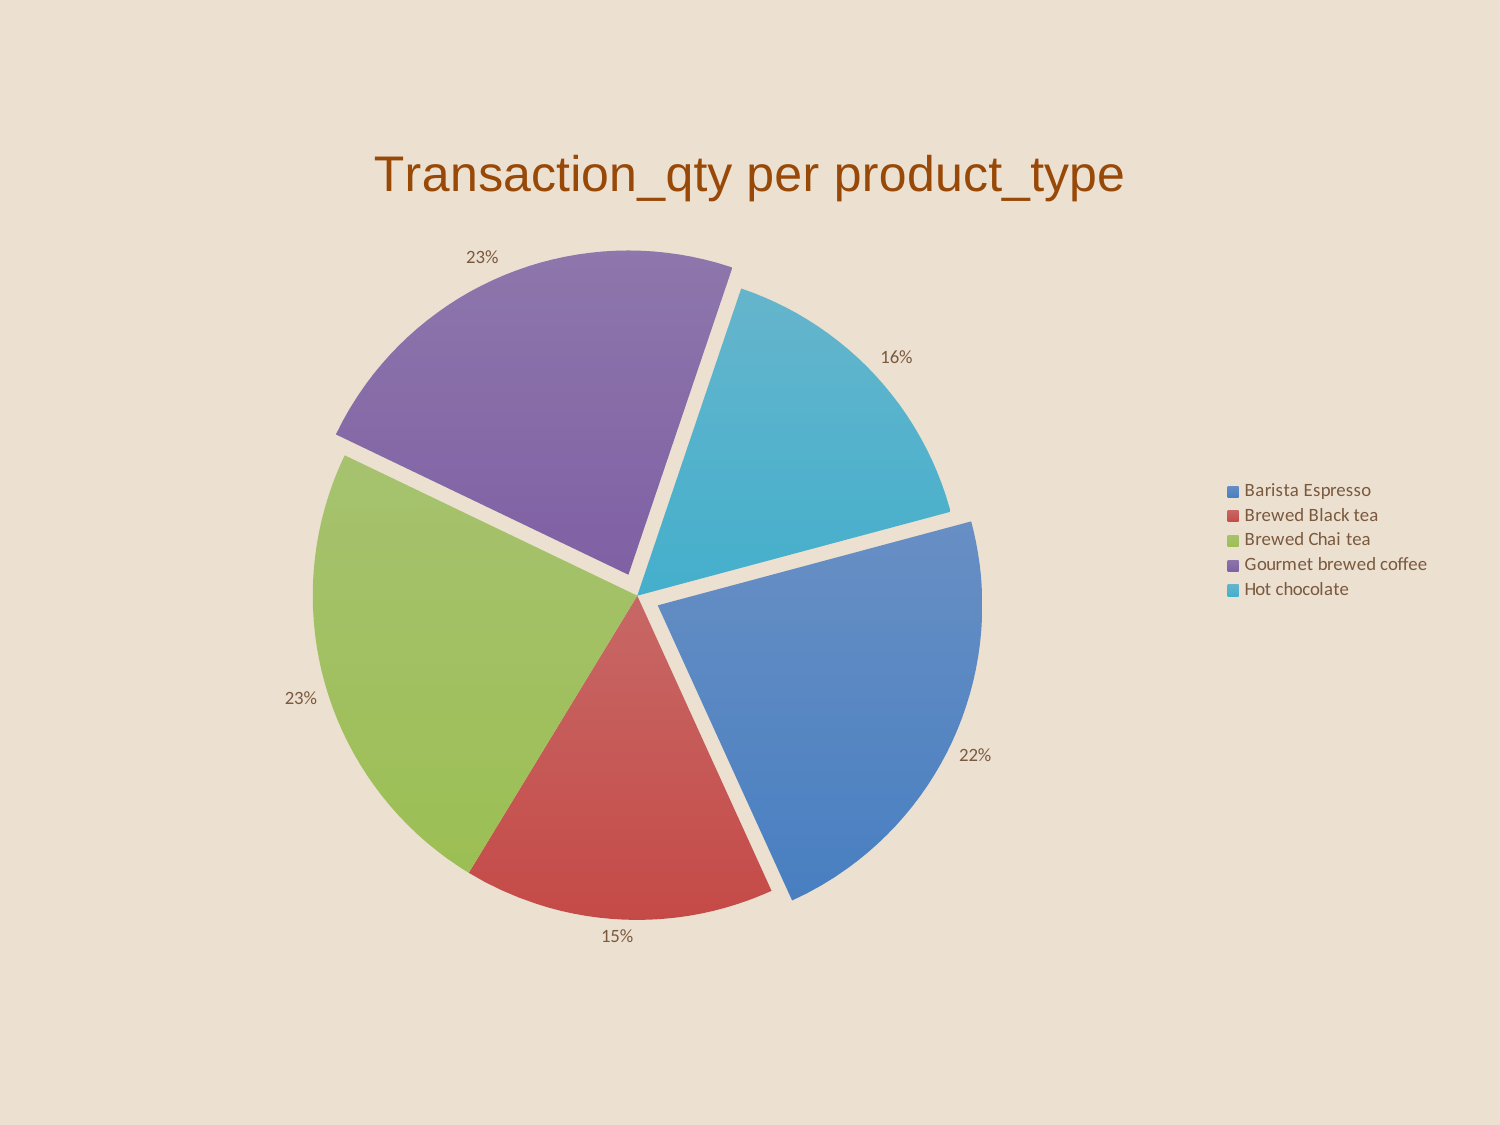

### Chart: Transaction_qty per product_type

| Category | Total |
|---|---|
| Barista Espresso | 16403.0 |
| Brewed Black tea | 11350.0 |
| Brewed Chai tea | 17183.0 |
| Gourmet brewed coffee | 16912.0 |
| Hot chocolate | 11468.0 |